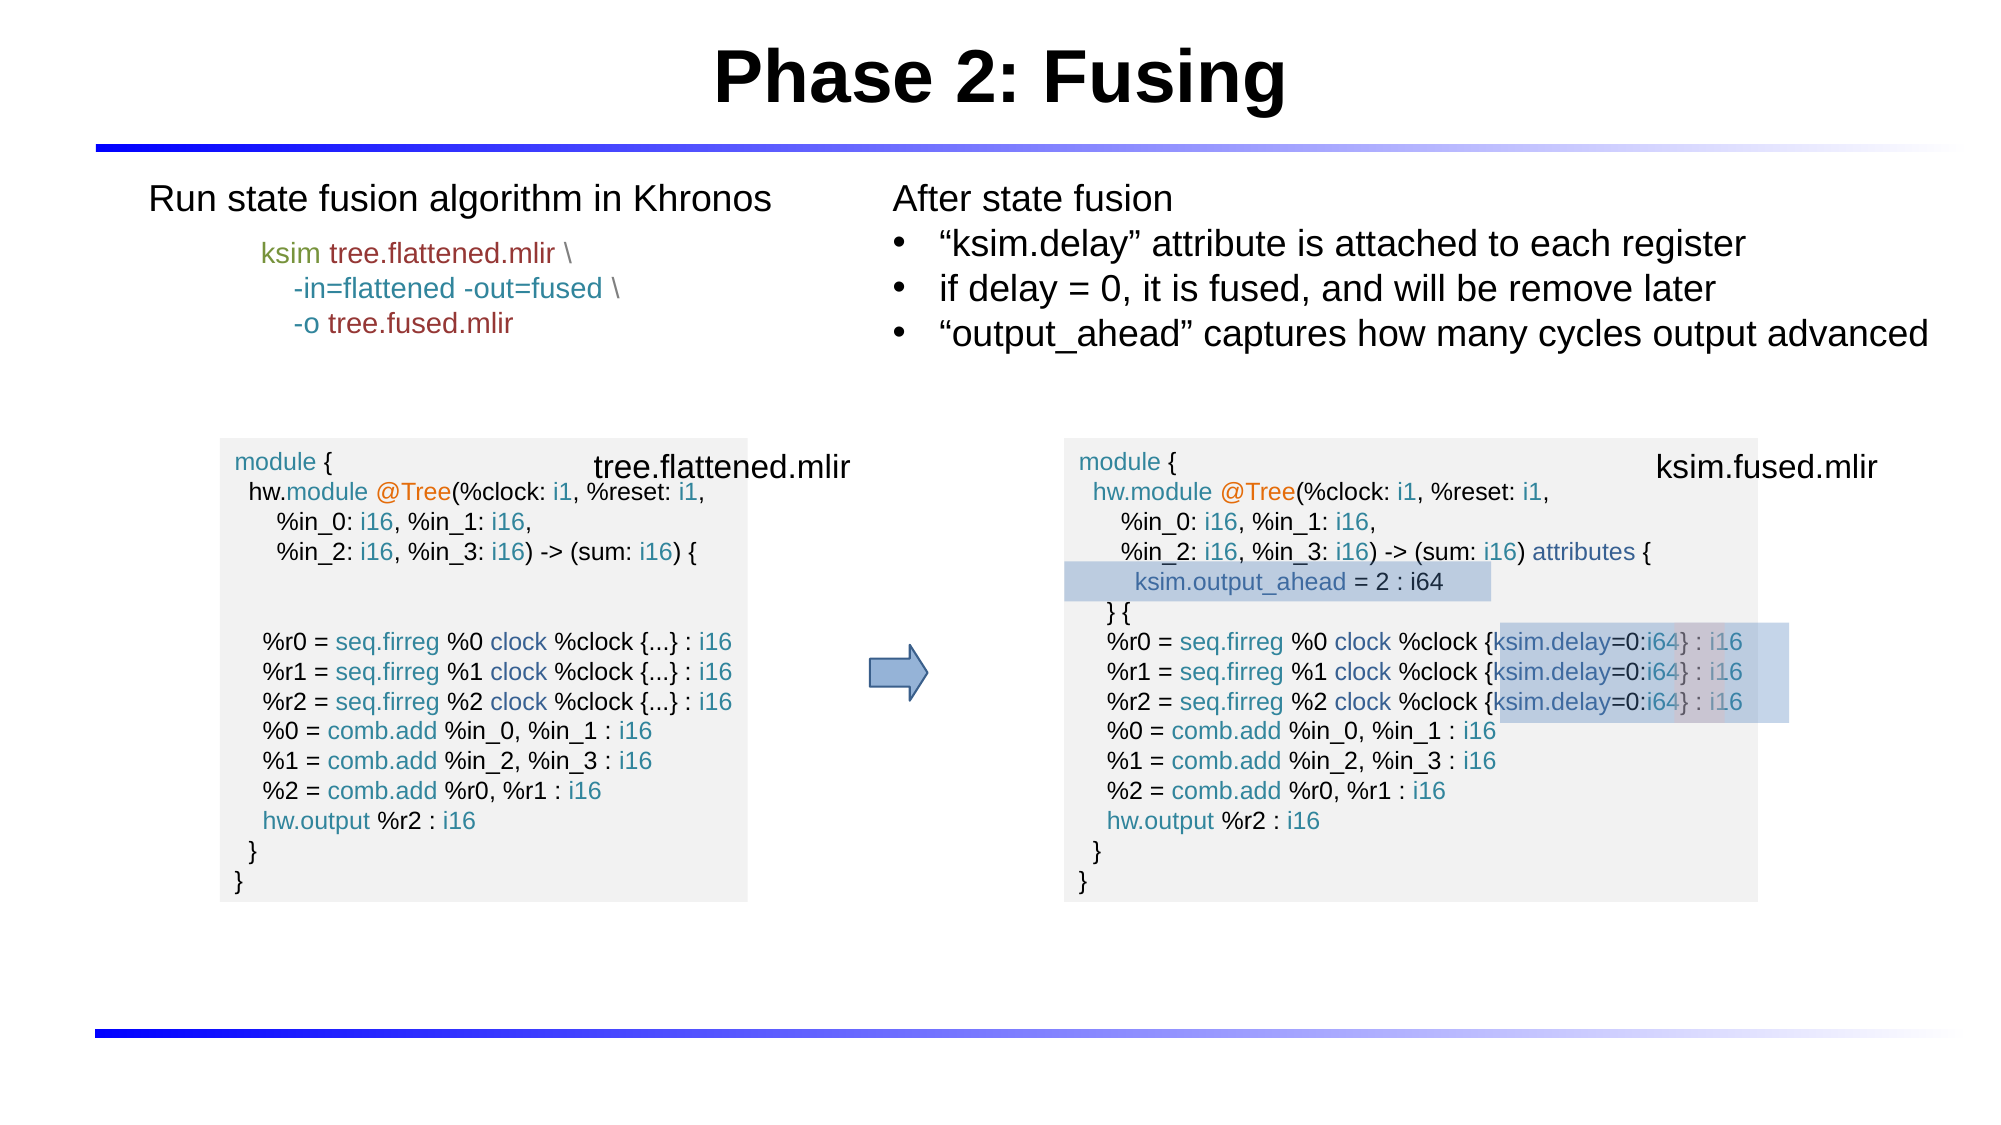

# Phase 2: Fusing
Run state fusion algorithm in Khronos
After state fusion
“ksim.delay” attribute is attached to each register
if delay = 0, it is fused, and will be remove later
“output_ahead” captures how many cycles output advanced
ksim tree.flattened.mlir \
    -in=flattened -out=fused \
    -o tree.fused.mlir
module {
  hw.module @Tree(%clock: i1, %reset: i1,
      %in_0: i16, %in_1: i16,
      %in_2: i16, %in_3: i16) -> (sum: i16) {

    %r0 = seq.firreg %0 clock %clock {...} : i16
    %r1 = seq.firreg %1 clock %clock {...} : i16
    %r2 = seq.firreg %2 clock %clock {...} : i16
    %0 = comb.add %in_0, %in_1 : i16
    %1 = comb.add %in_2, %in_3 : i16
    %2 = comb.add %r0, %r1 : i16
    hw.output %r2 : i16
  }
}
tree.flattened.mlir
module {
  hw.module @Tree(%clock: i1, %reset: i1,
      %in_0: i16, %in_1: i16,
      %in_2: i16, %in_3: i16) -> (sum: i16) attributes {
        ksim.output_ahead = 2 : i64
    } {
    %r0 = seq.firreg %0 clock %clock {ksim.delay=0:i64} : i16
    %r1 = seq.firreg %1 clock %clock {ksim.delay=0:i64} : i16
    %r2 = seq.firreg %2 clock %clock {ksim.delay=0:i64} : i16
    %0 = comb.add %in_0, %in_1 : i16
    %1 = comb.add %in_2, %in_3 : i16
    %2 = comb.add %r0, %r1 : i16
    hw.output %r2 : i16
  }
}
ksim.fused.mlir